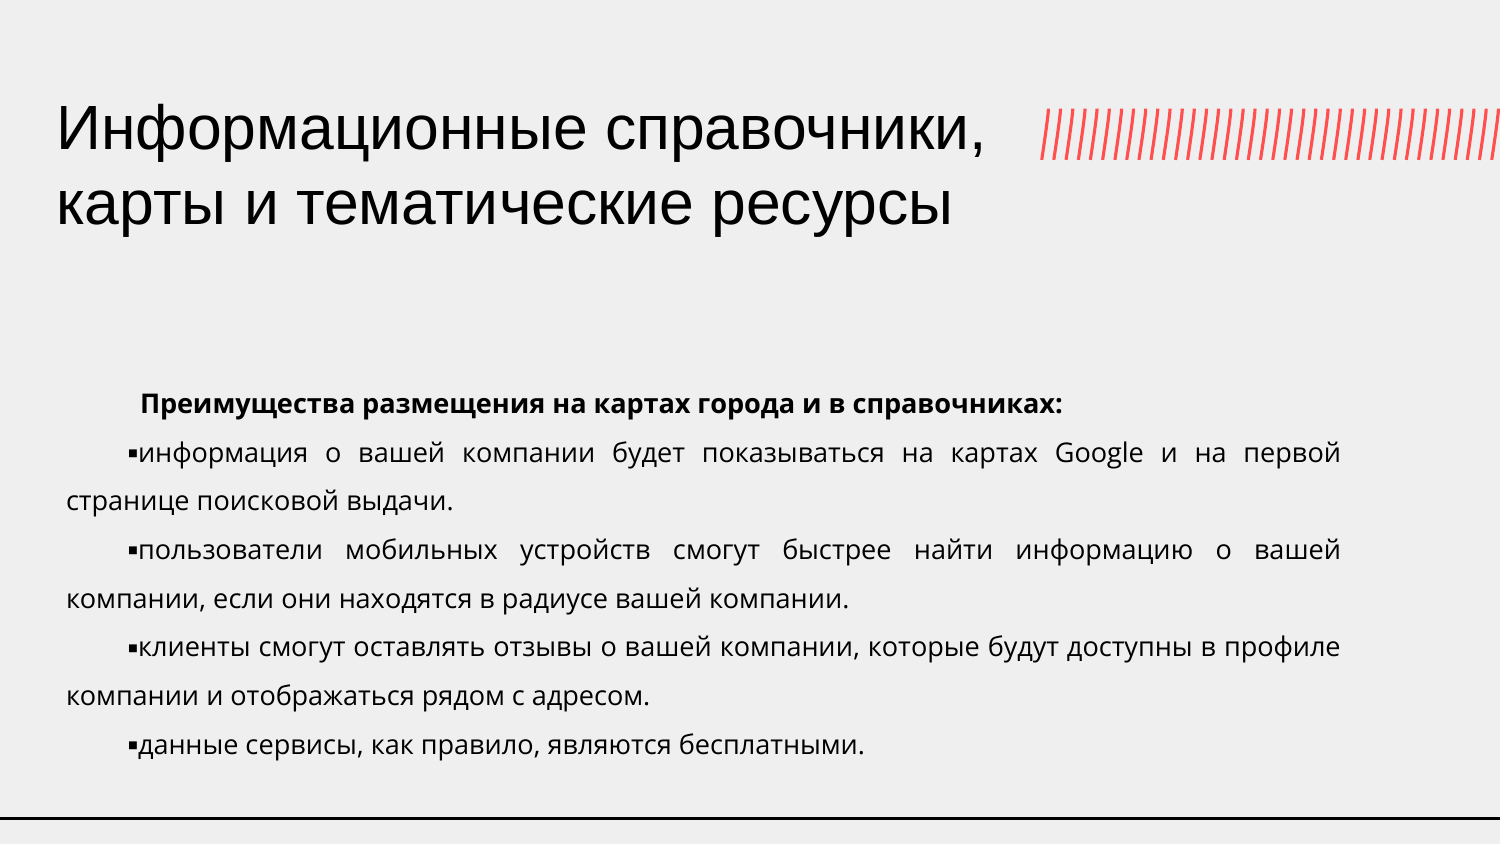

# Информационные справочники, карты и тематические ресурсы
Преимущества размещения на картах города и в справочниках:
информация о вашей компании будет показываться на картах Google и на первой странице поисковой выдачи.
пользователи мобильных устройств смогут быстрее найти информацию о вашей компании, если они находятся в радиусе вашей компании.
клиенты смогут оставлять отзывы о вашей компании, которые будут доступны в профиле компании и отображаться рядом с адресом.
данные сервисы, как правило, являются бесплатными.